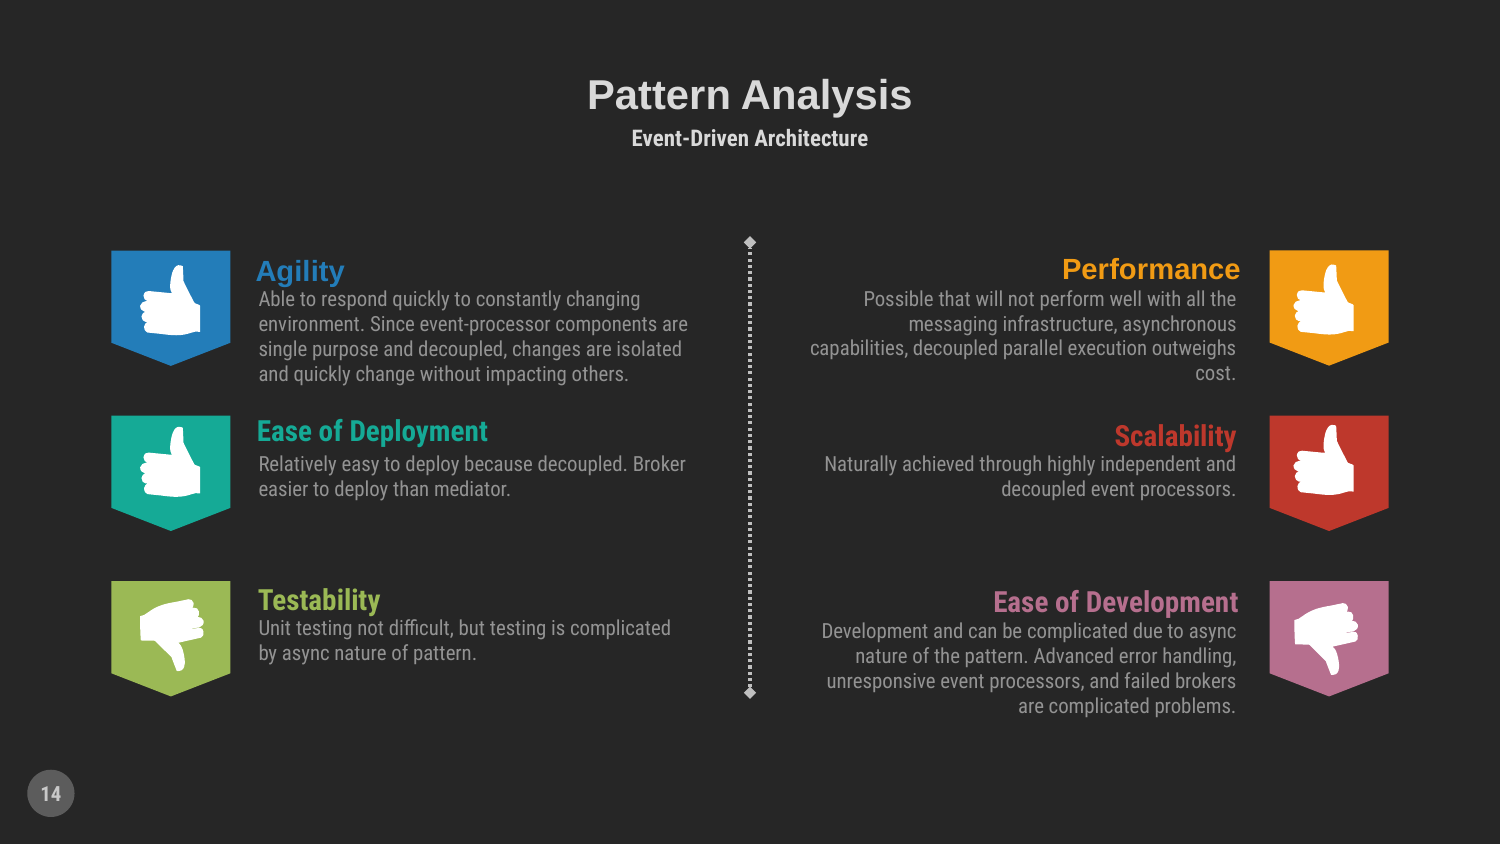

# Pattern Analysis
Event-Driven Architecture

Performance
Possible that will not perform well with all the messaging infrastructure, asynchronous capabilities, decoupled parallel execution outweighs cost.
Agility
Able to respond quickly to constantly changing environment. Since event-processor components are single purpose and decoupled, changes are isolated and quickly change without impacting others.

Ease of Deployment
Relatively easy to deploy because decoupled. Broker easier to deploy than mediator.

Scalability
Naturally achieved through highly independent and decoupled event processors.

Testability
Unit testing not difficult, but testing is complicated by async nature of pattern.
Ease of Development
Development and can be complicated due to async nature of the pattern. Advanced error handling, unresponsive event processors, and failed brokers are complicated problems.

14